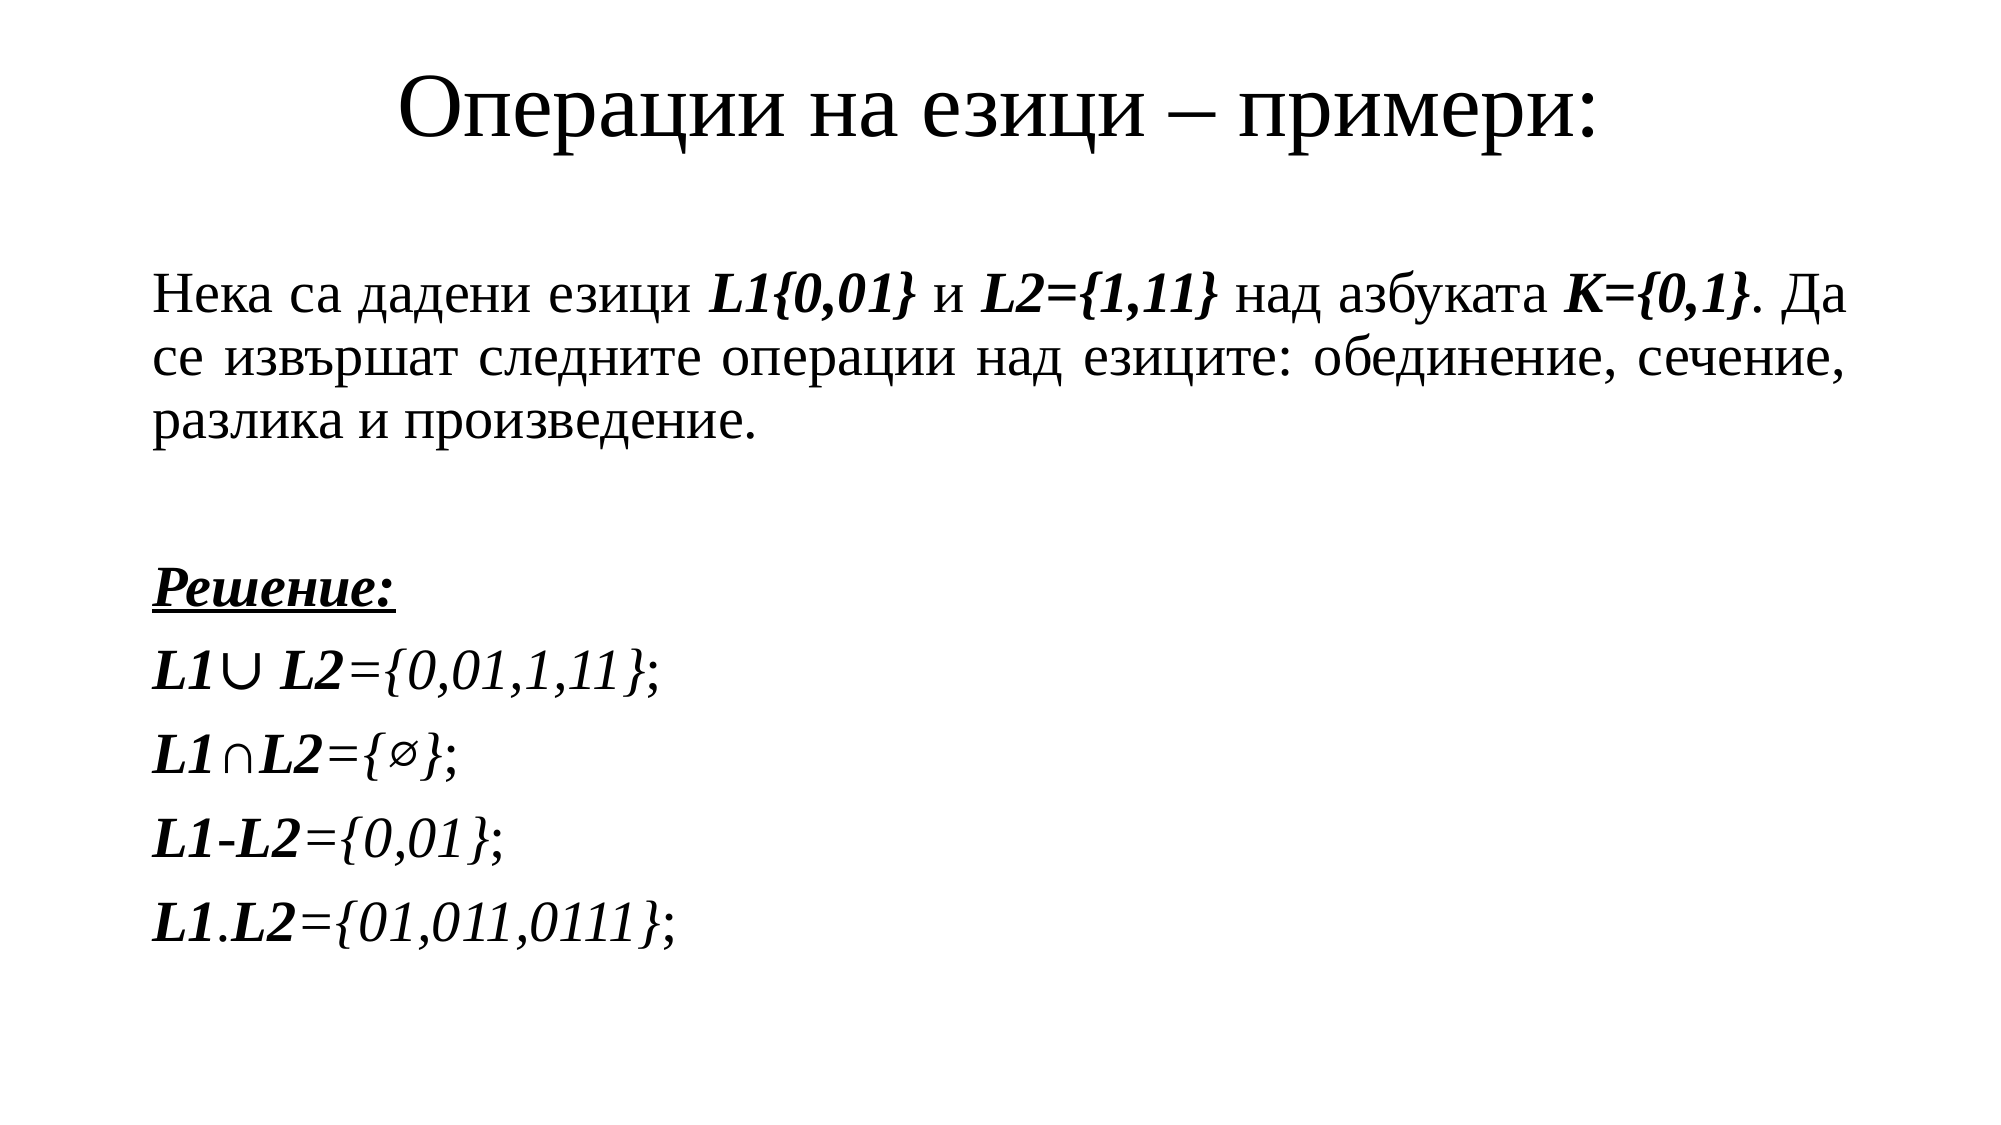

# Операции на езици – примери:
Нека са дадени езици L1{0,01} и L2={1,11} над азбуката К={0,1}. Да се извършат следните операции над езиците: обединение, сечение, разлика и произведение.

Решение:
L1∪ L2={0,01,1,11};
L1∩L2={∅};
L1-L2={0,01};
L1.L2={01,011,0111};